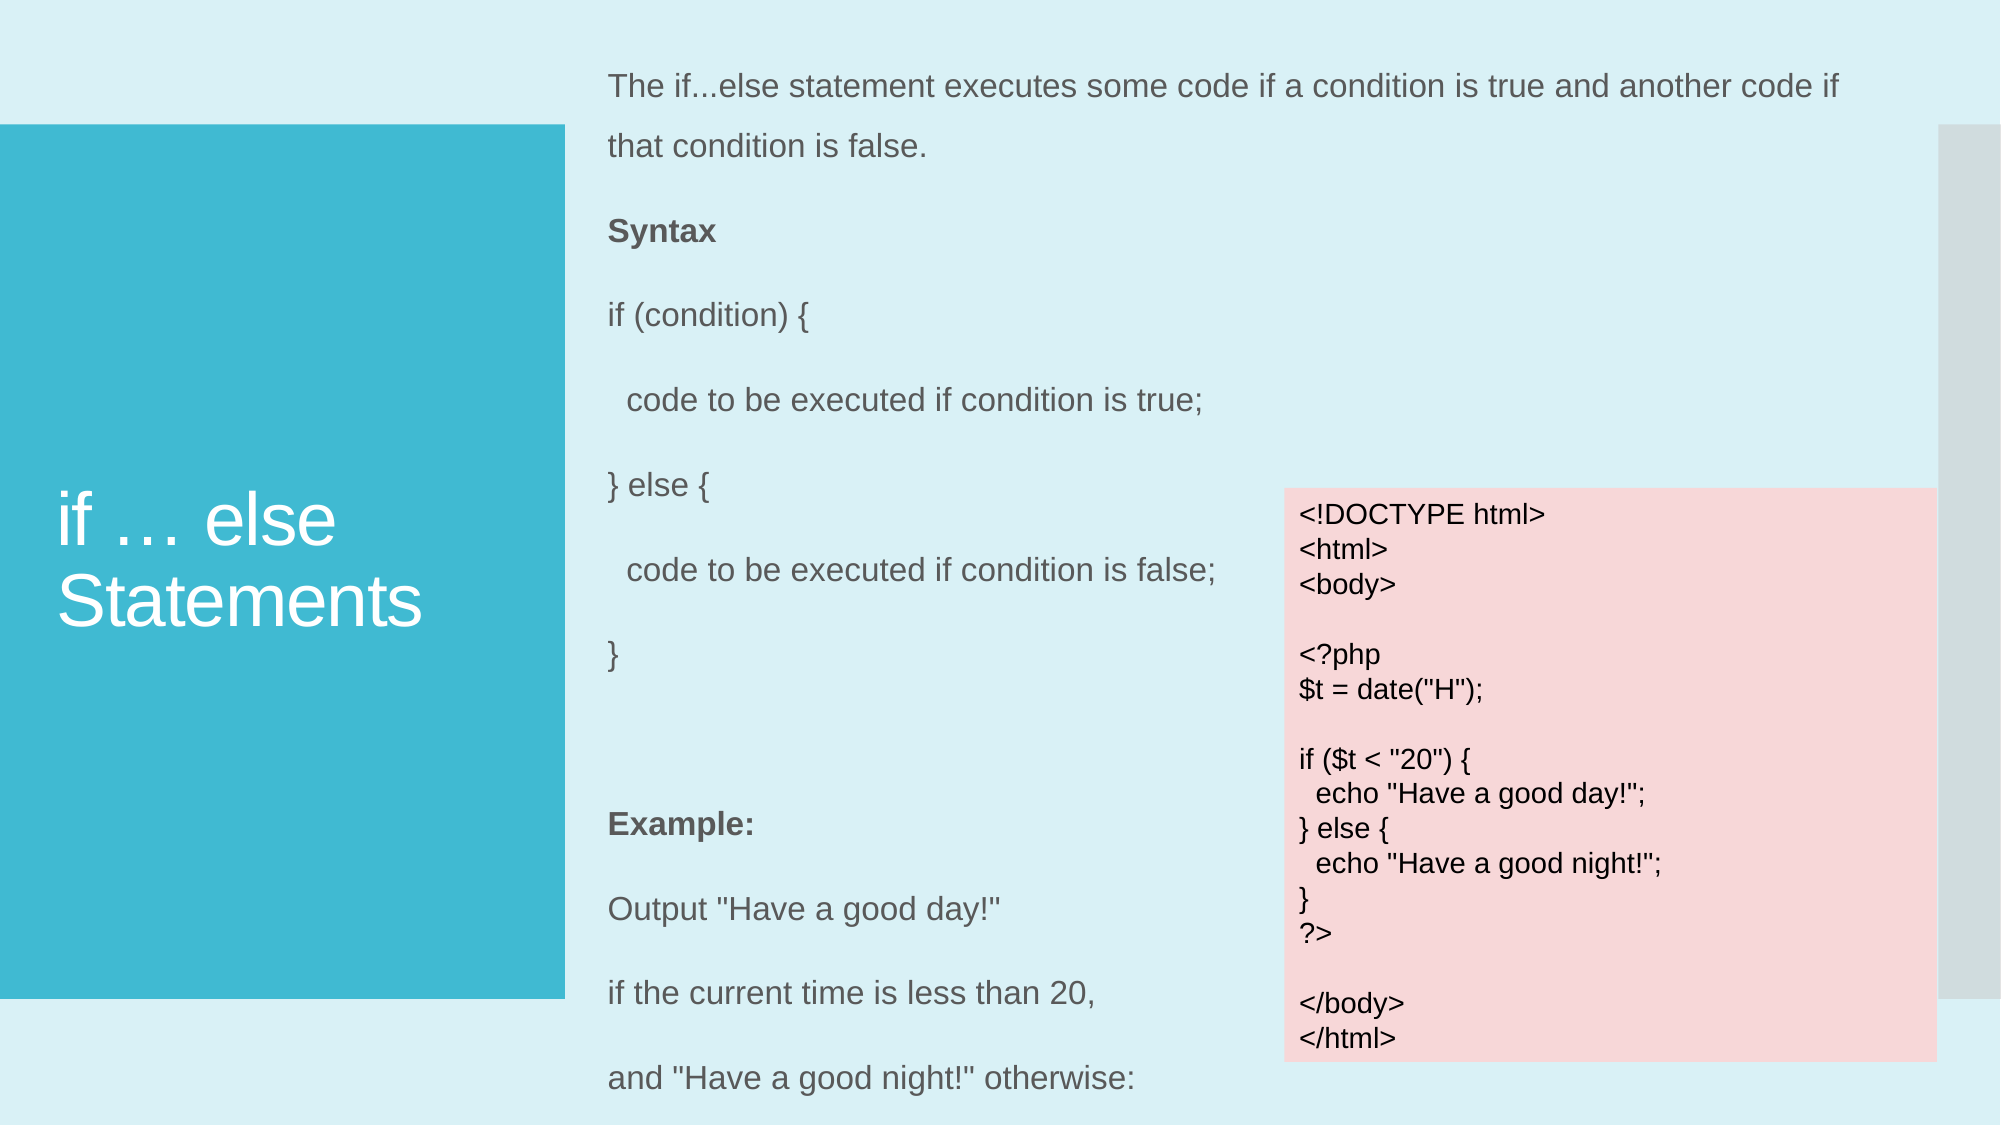

The if...else statement executes some code if a condition is true and another code if that condition is false.
Syntax
if (condition) {
  code to be executed if condition is true;
} else {
  code to be executed if condition is false;
}

Example:
Output "Have a good day!"
if the current time is less than 20,
and "Have a good night!" otherwise:
# if … else Statements
<!DOCTYPE html>
<html>
<body>

<?php
$t = date("H");

if ($t < "20") {
  echo "Have a good day!";
} else {
  echo "Have a good night!";
}
?>

</body>
</html>